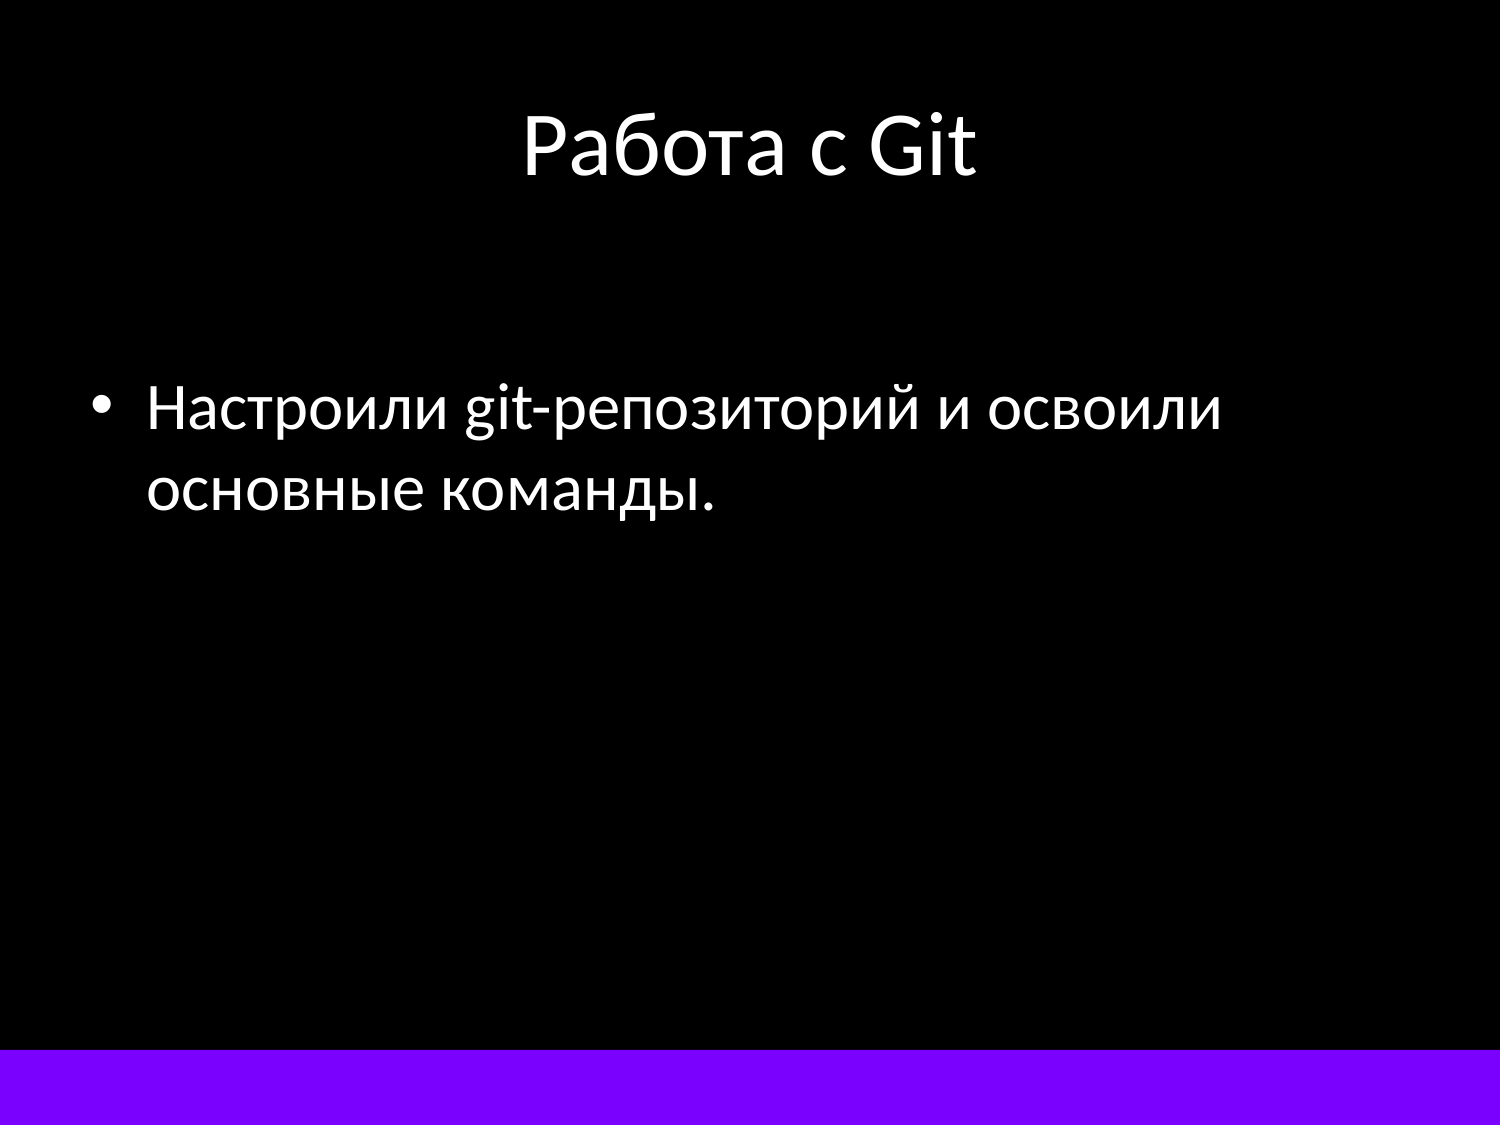

# Работа с Git

Настроили git-репозиторий и освоили основные команды.